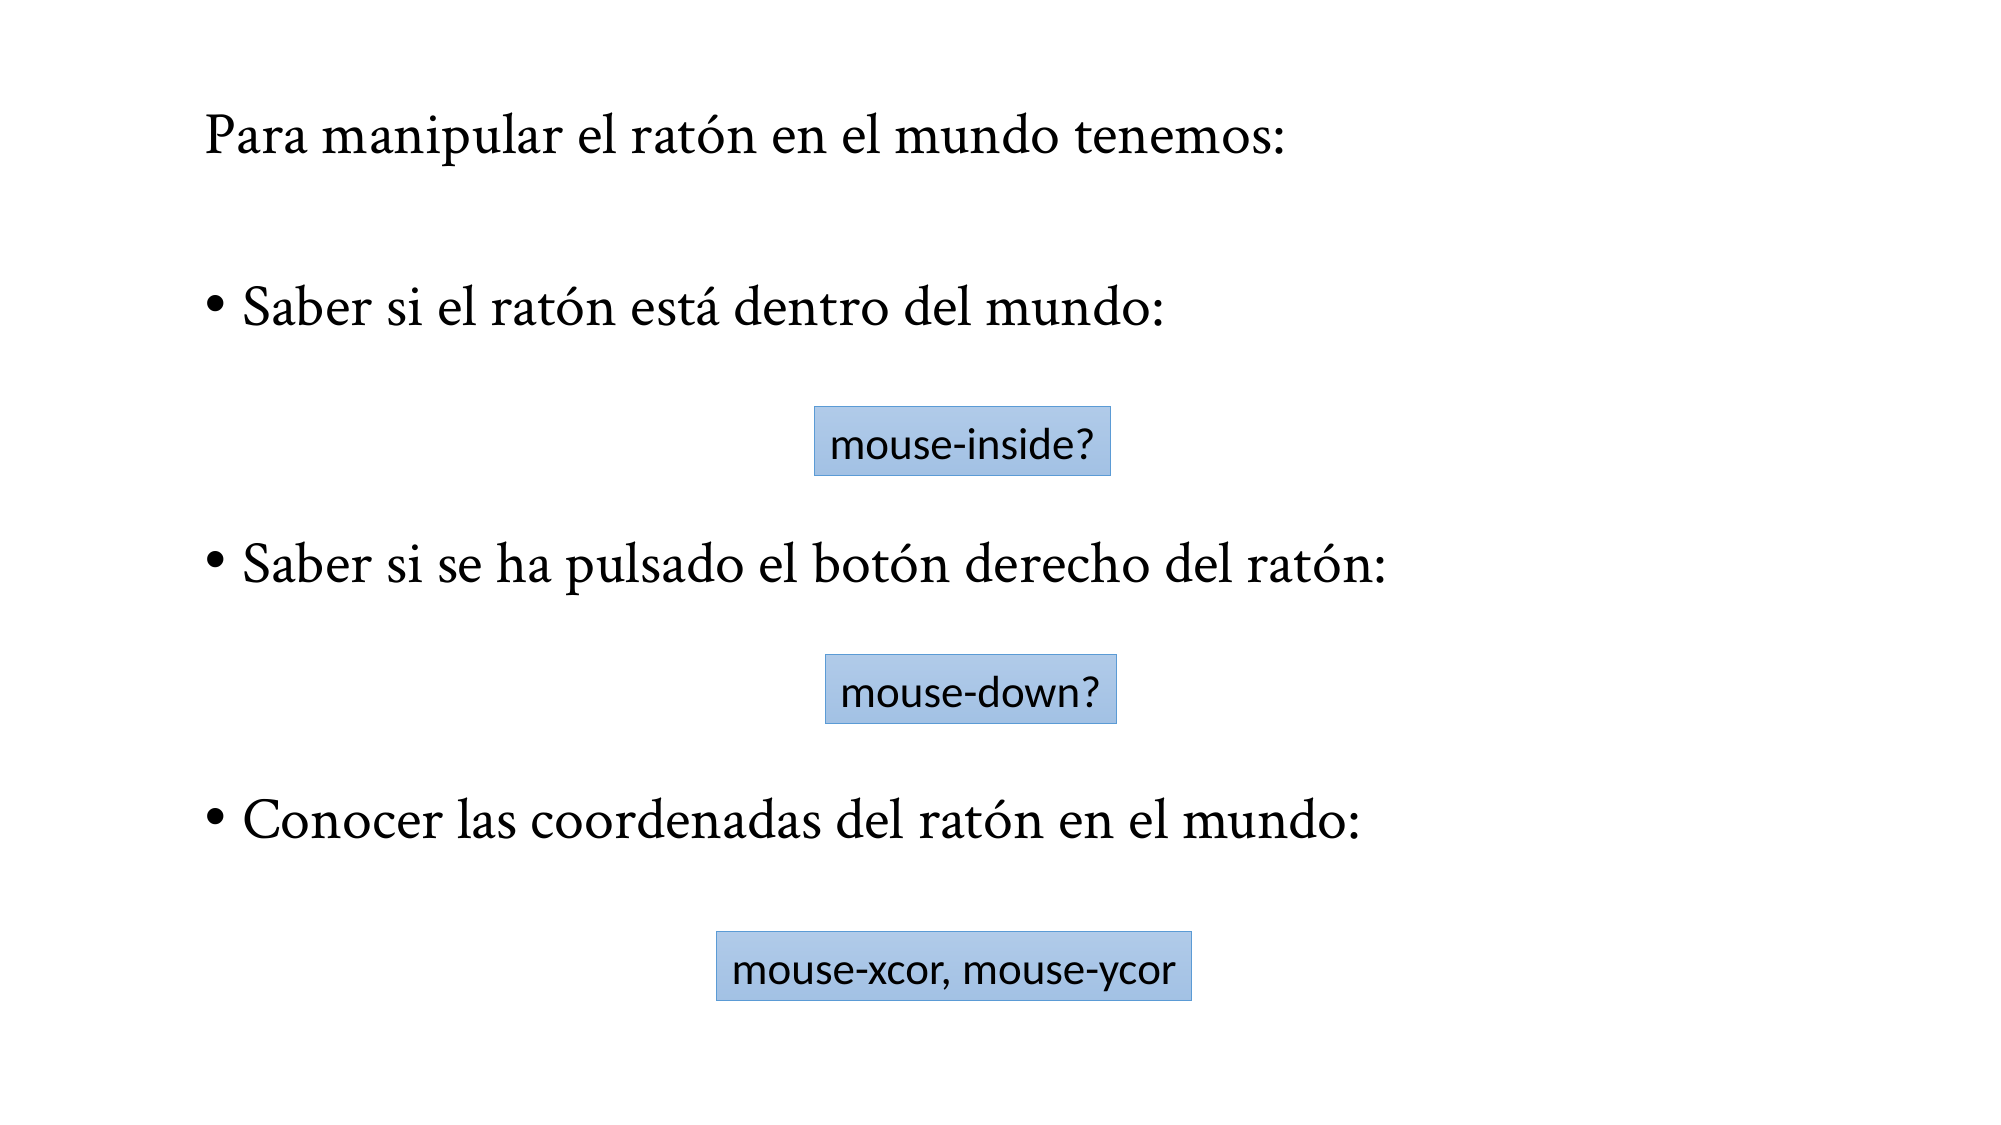

Para manipular el ratón en el mundo tenemos:

Saber si el ratón está dentro del mundo:

Saber si se ha pulsado el botón derecho del ratón:

Conocer las coordenadas del ratón en el mundo:

mouse-inside?
mouse-down?
mouse-xcor, mouse-ycor